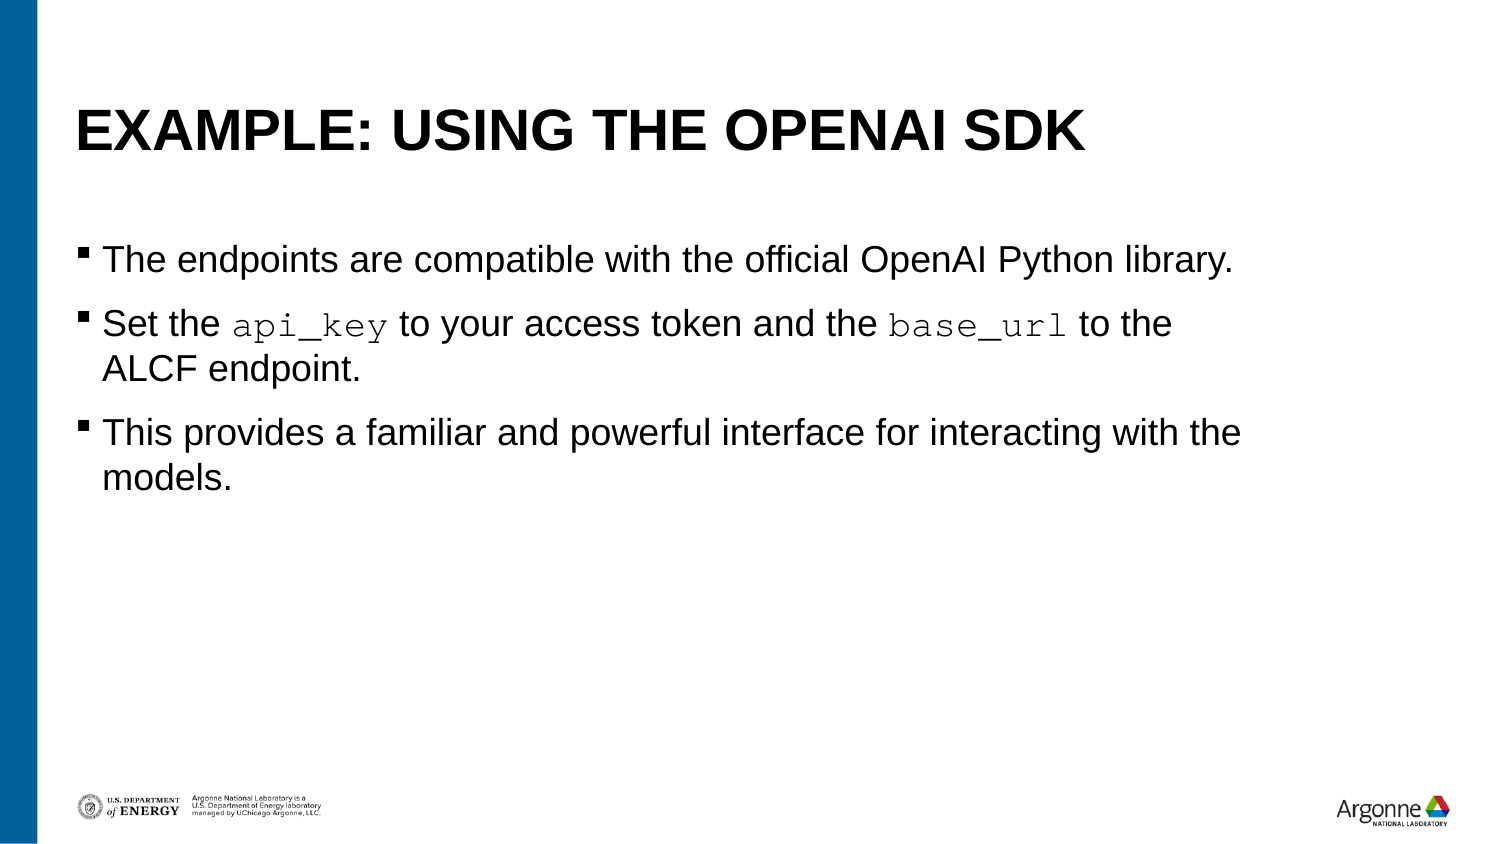

# Example: Using the OpenAI SDK
The endpoints are compatible with the official OpenAI Python library.
Set the api_key to your access token and the base_url to the ALCF endpoint.
This provides a familiar and powerful interface for interacting with the models.